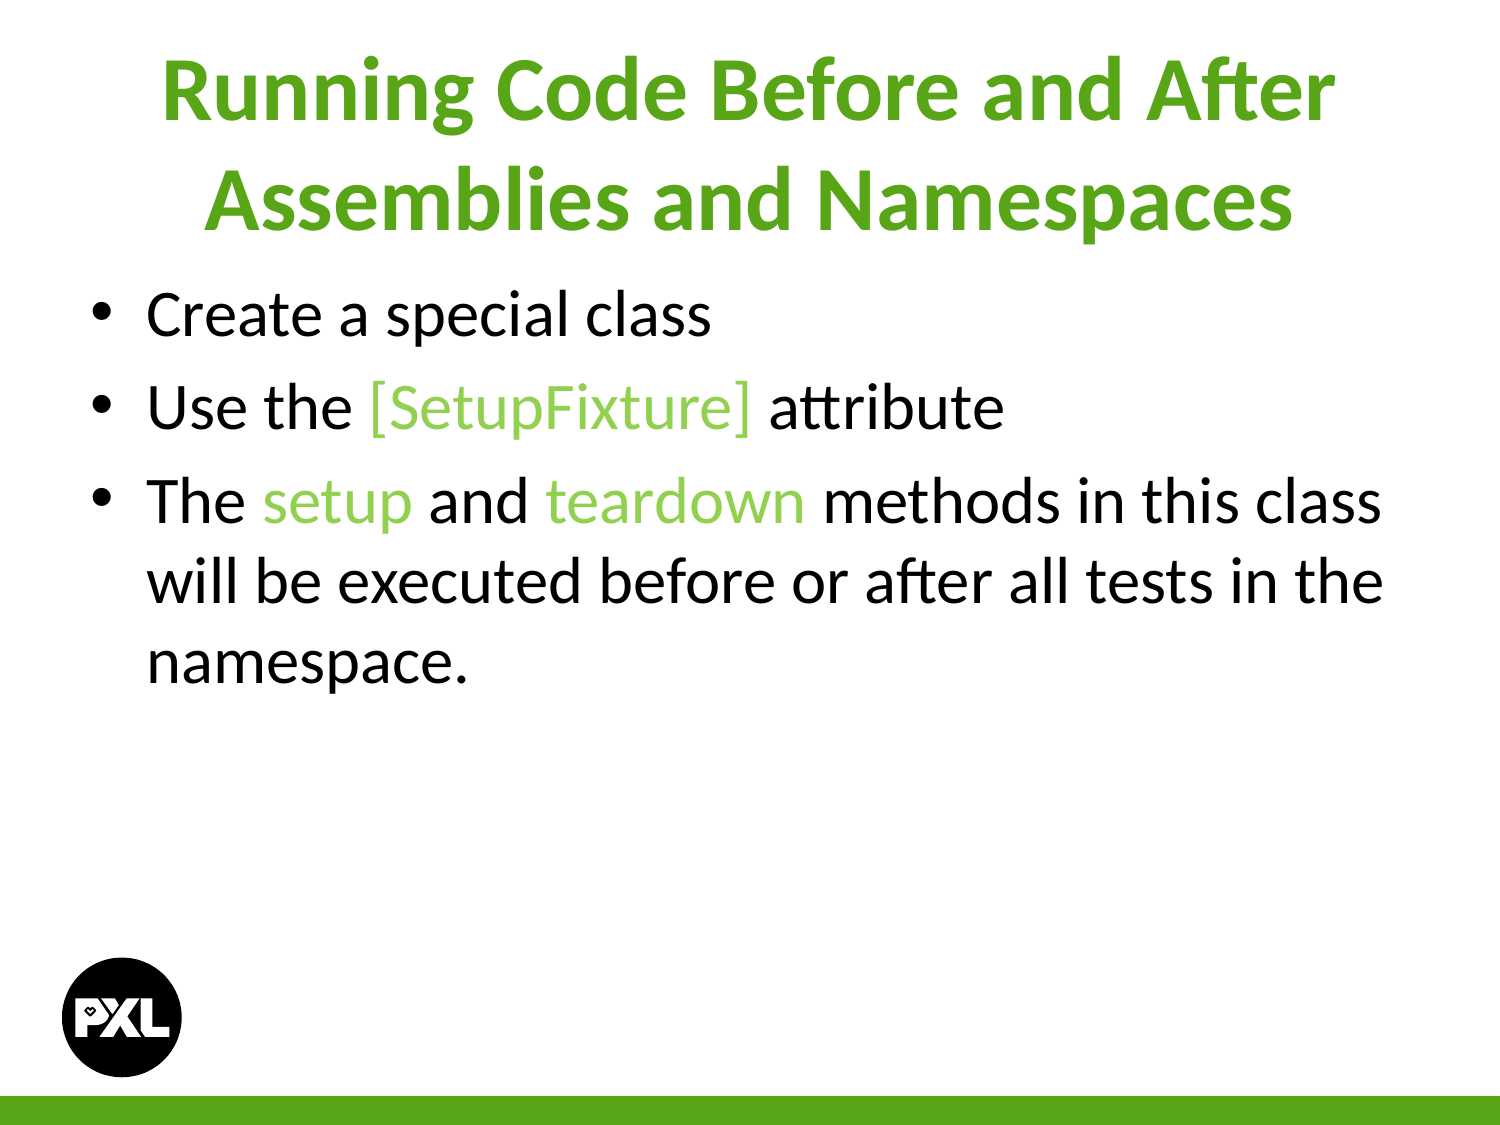

# Running Code Before and After Assemblies and Namespaces
Create a special class
Use the [SetupFixture] attribute
The setup and teardown methods in this class will be executed before or after all tests in the namespace.